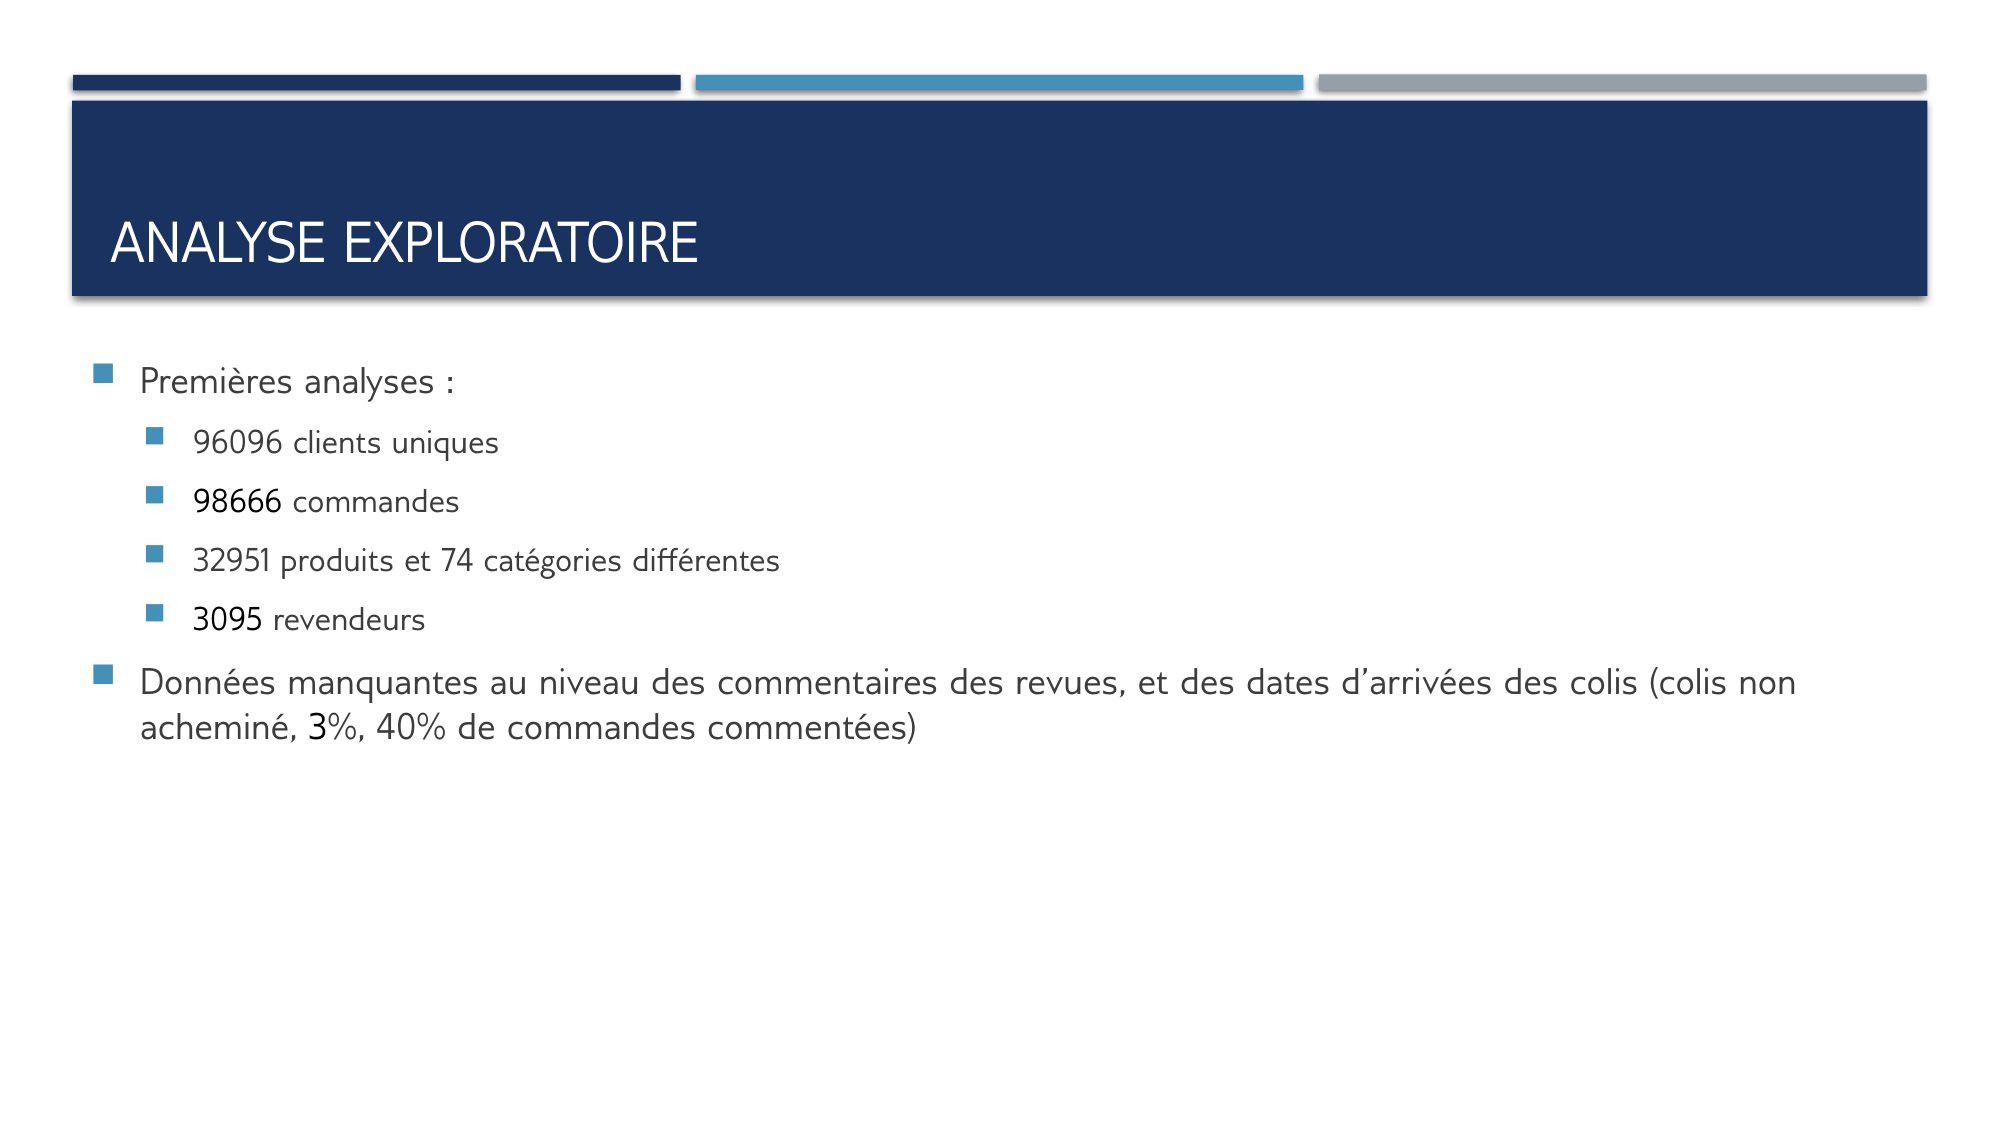

# Analyse exploratoire
Premières analyses :
96096 clients uniques
98666 commandes
32951 produits et 74 catégories différentes
3095 revendeurs
Données manquantes au niveau des commentaires des revues, et des dates d’arrivées des colis (colis non acheminé, 3%, 40% de commandes commentées)